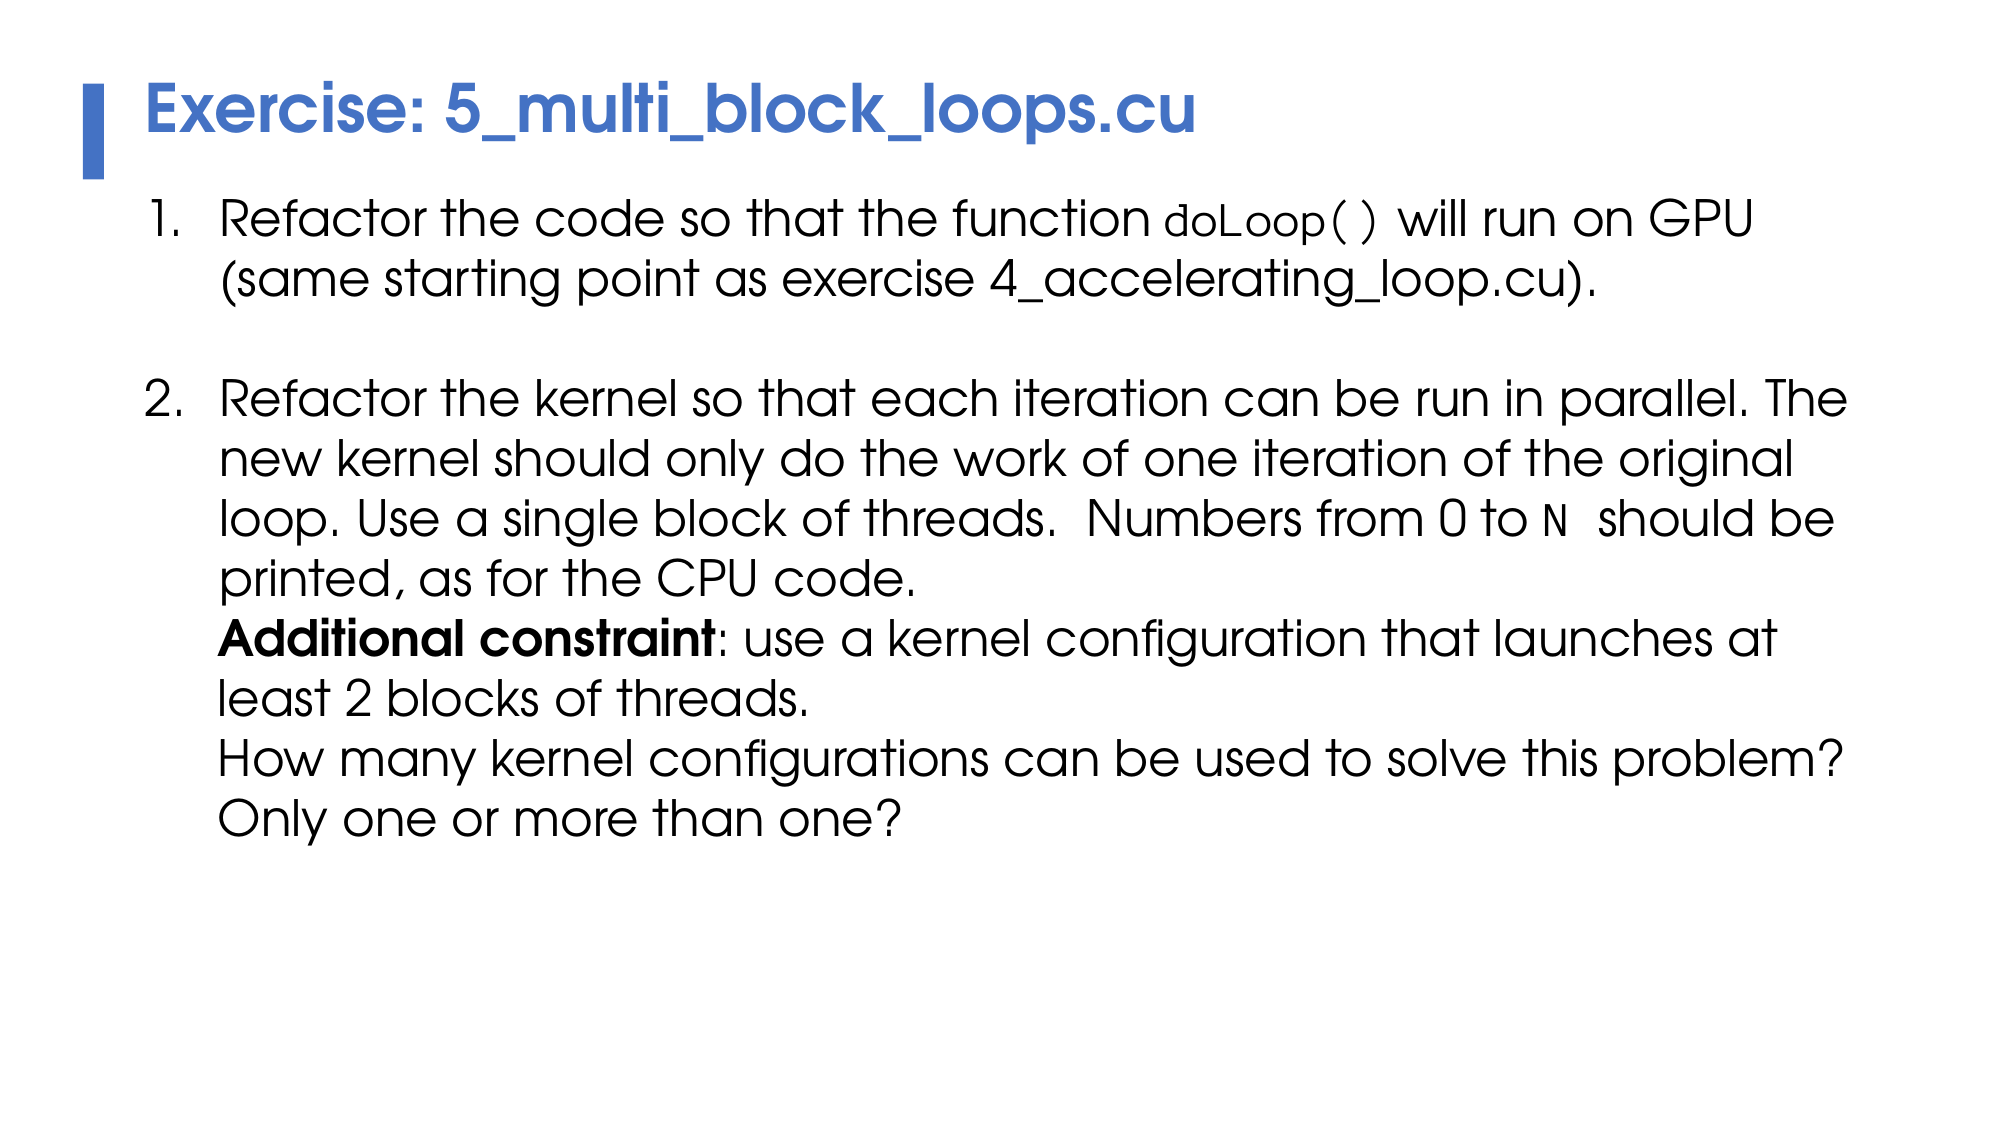

Exercise: 5_multi_block_loops.cu

Refactor the code so that the function doLoop() will run on GPU (same starting point as exercise 4_accelerating_loop.cu).

Refactor the kernel so that each iteration can be run in parallel. The new kernel should only do the work of one iteration of the original loop. Use a single block of threads.  Numbers from 0 to N should be printed, as for the CPU code.
Additional constraint: use a kernel configuration that launches at least 2 blocks of threads.
How many kernel configurations can be used to solve this problem? Only one or more than one?